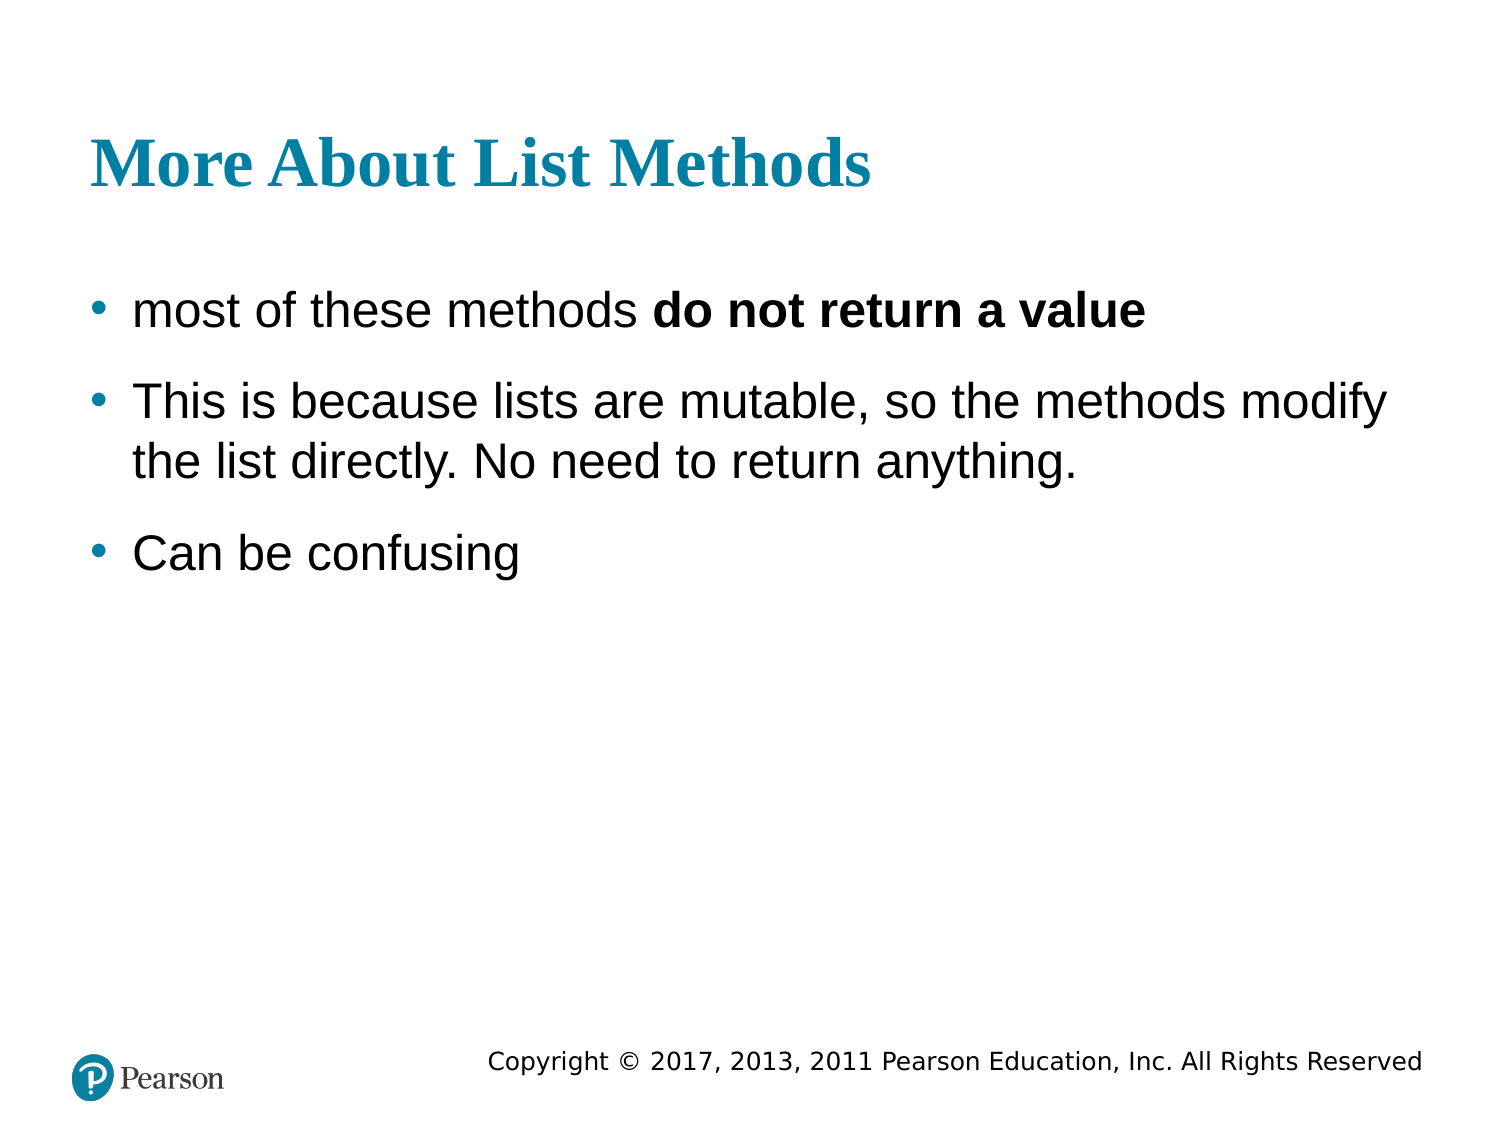

# More About List Methods
most of these methods do not return a value
This is because lists are mutable, so the methods modify the list directly. No need to return anything.
Can be confusing